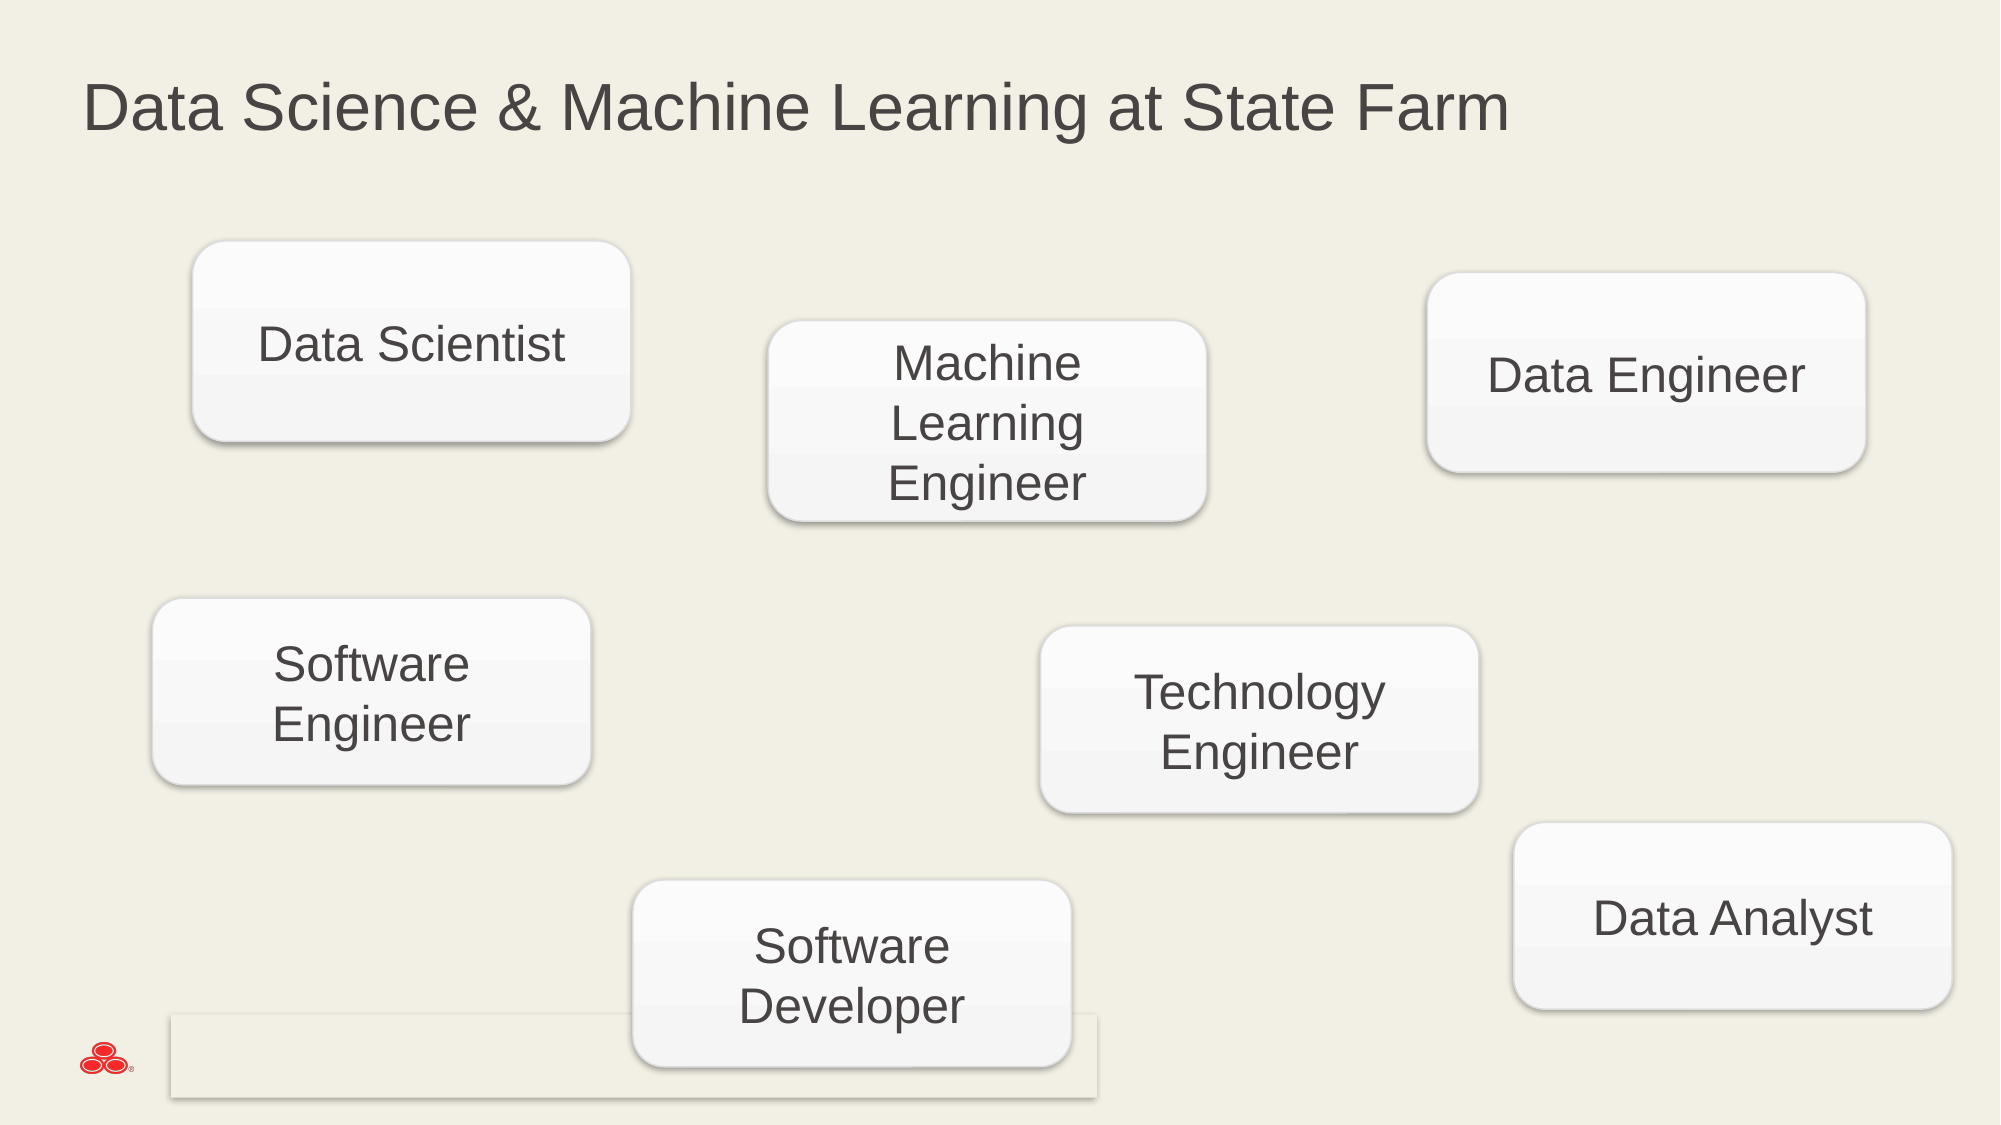

# Data Science & Machine Learning at State Farm
Data Scientist
Data Engineer
Machine Learning Engineer
Software Engineer
Technology Engineer
Data Analyst
Software Developer